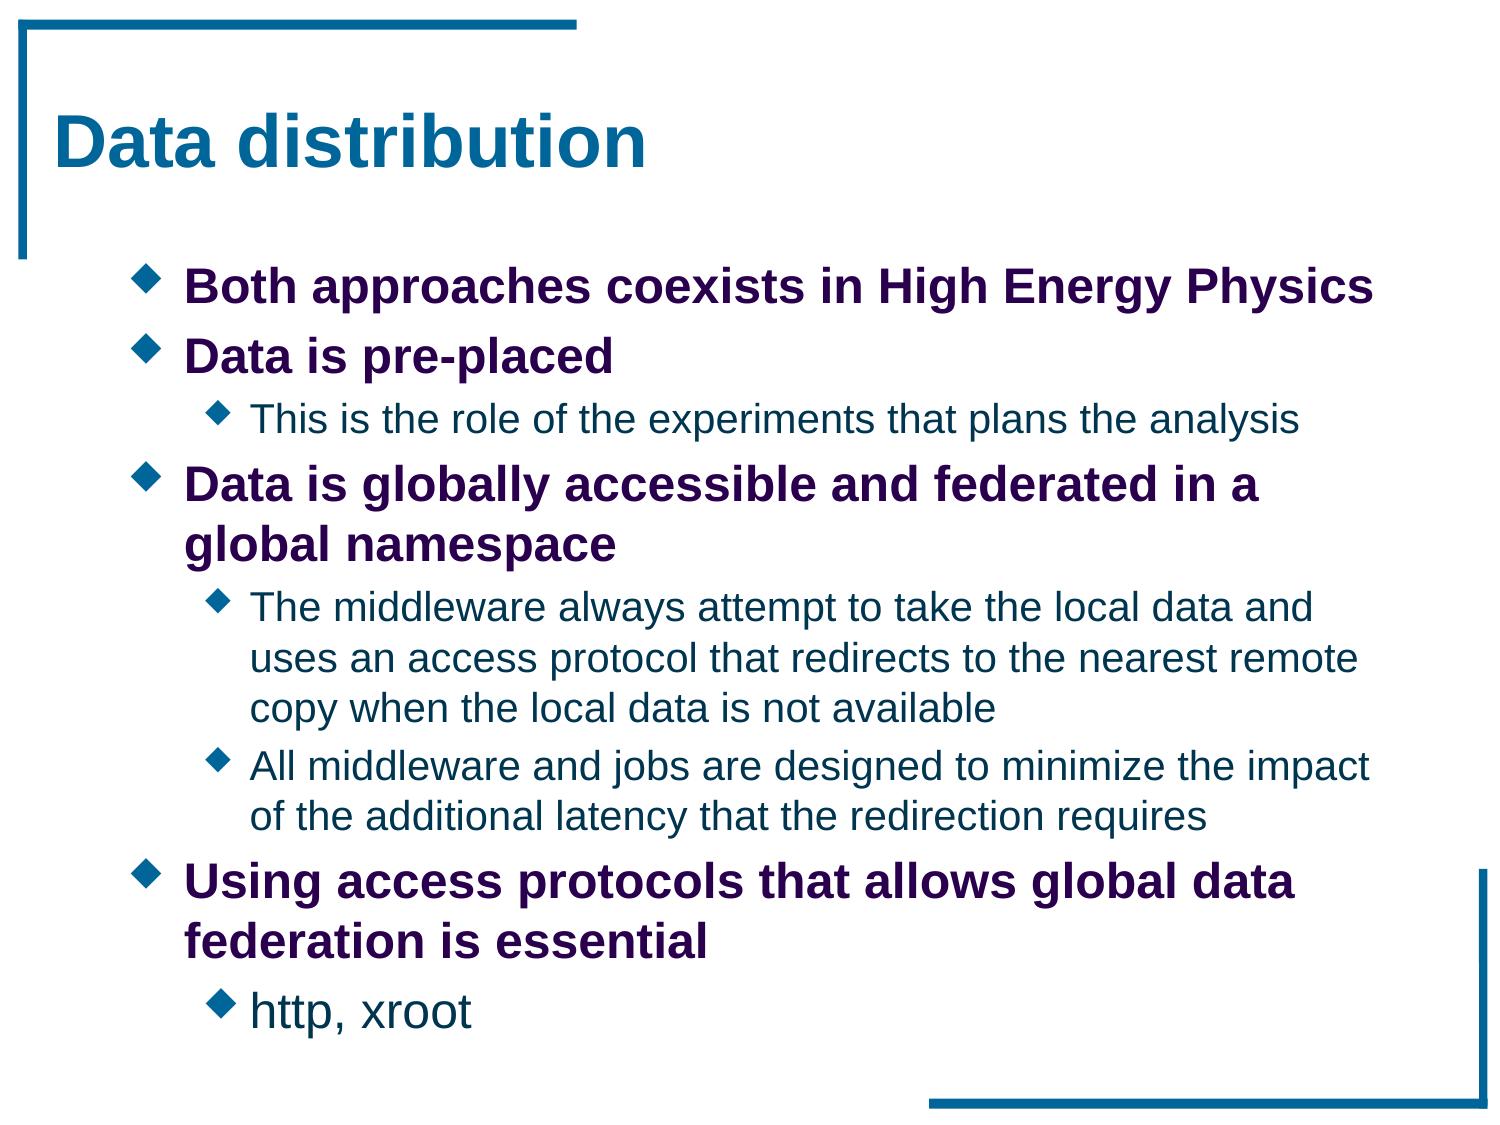

# Data distribution
Both approaches coexists in High Energy Physics
Data is pre-placed
This is the role of the experiments that plans the analysis
Data is globally accessible and federated in a global namespace
The middleware always attempt to take the local data and uses an access protocol that redirects to the nearest remote copy when the local data is not available
All middleware and jobs are designed to minimize the impact of the additional latency that the redirection requires
Using access protocols that allows global data federation is essential
http, xroot